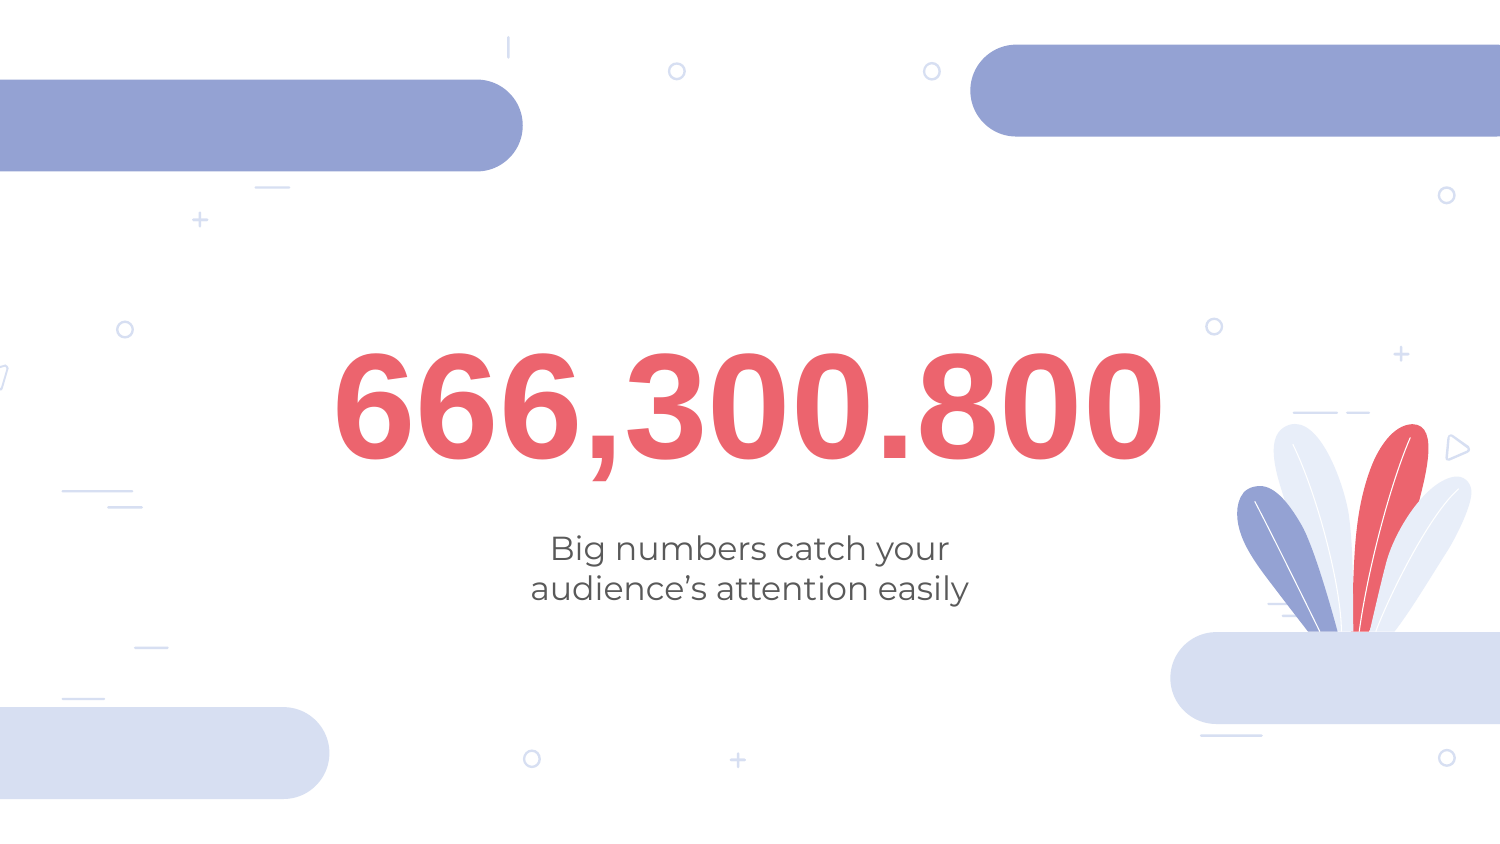

# 666,300.800

Big numbers catch your audience’s attention easily